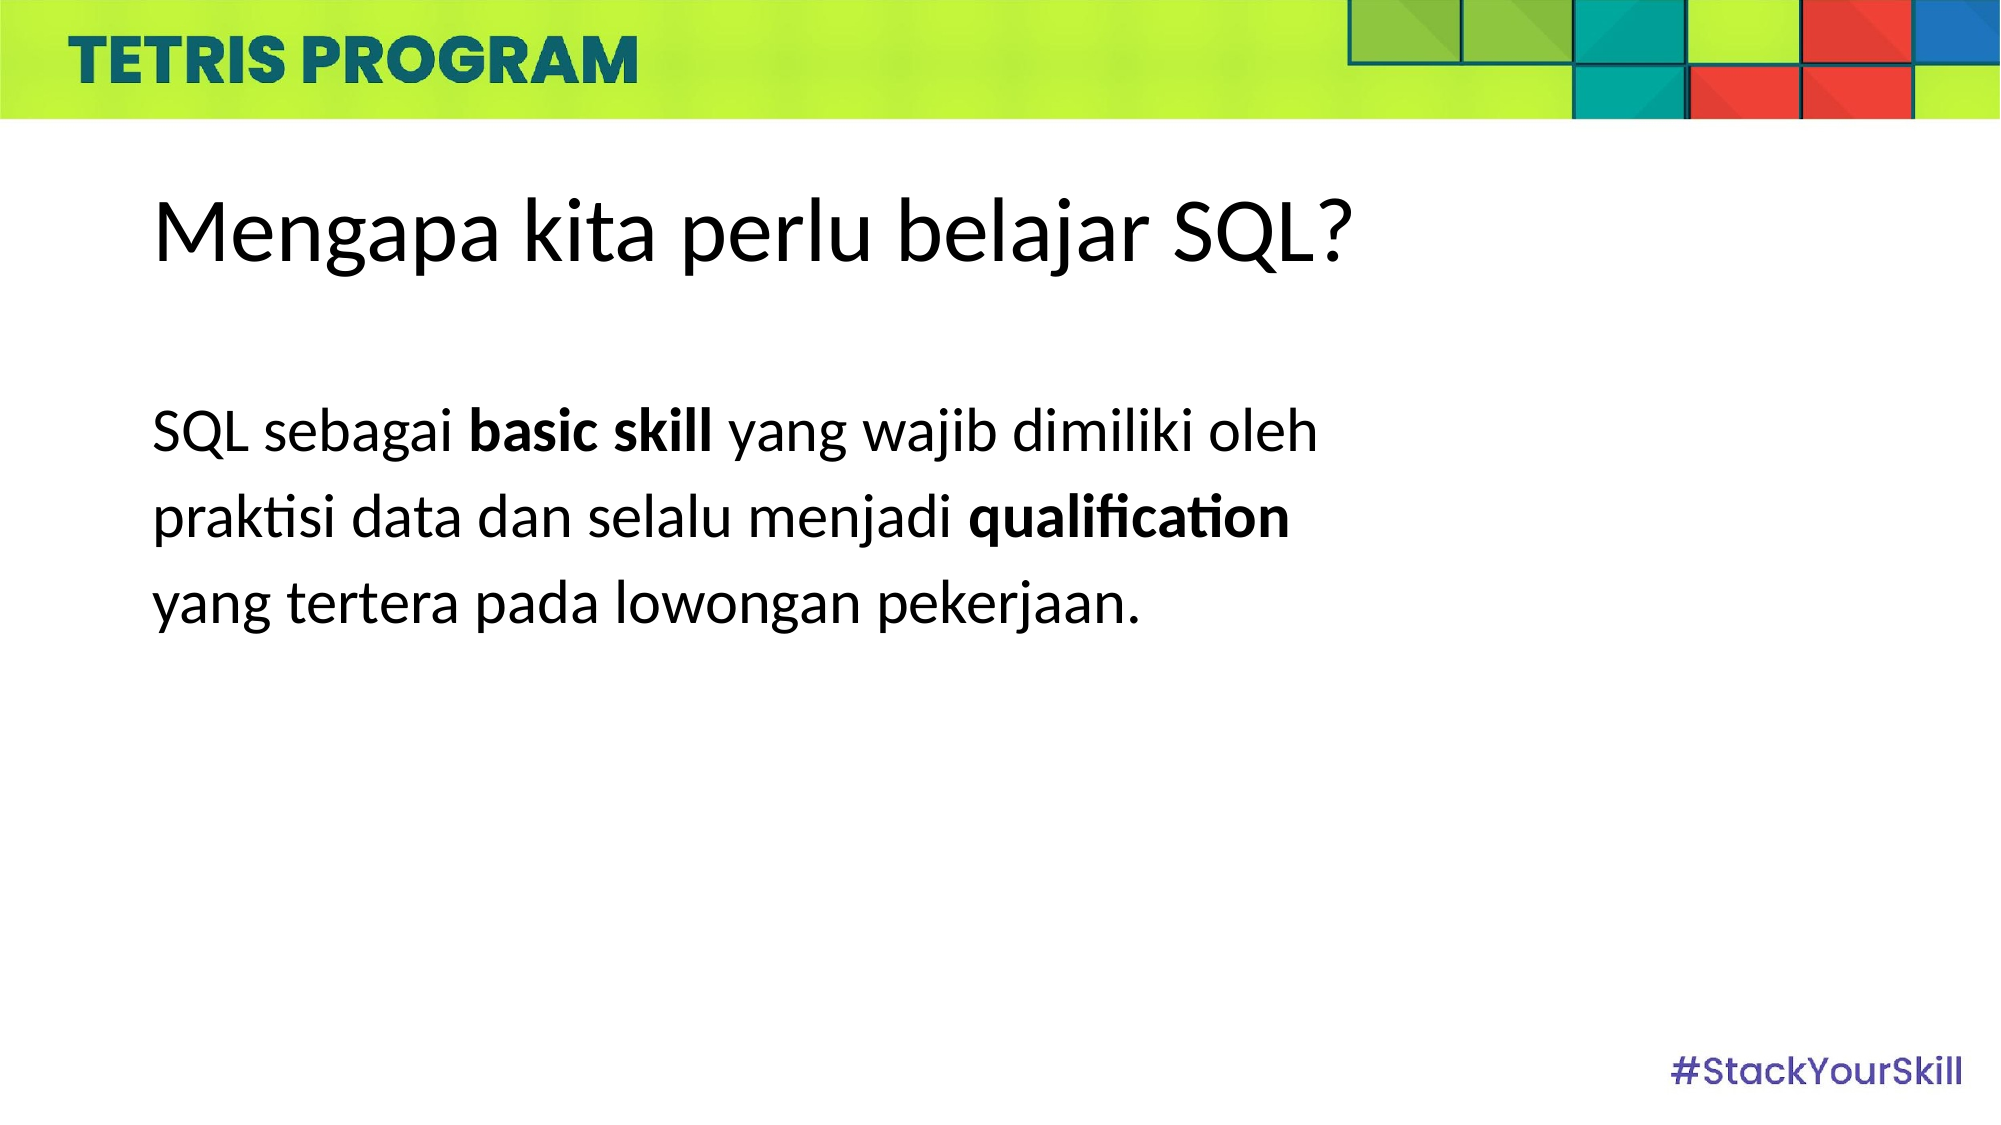

# Mengapa kita perlu belajar SQL?
SQL sebagai basic skill yang wajib dimiliki oleh praktisi data dan selalu menjadi qualification yang tertera pada lowongan pekerjaan.